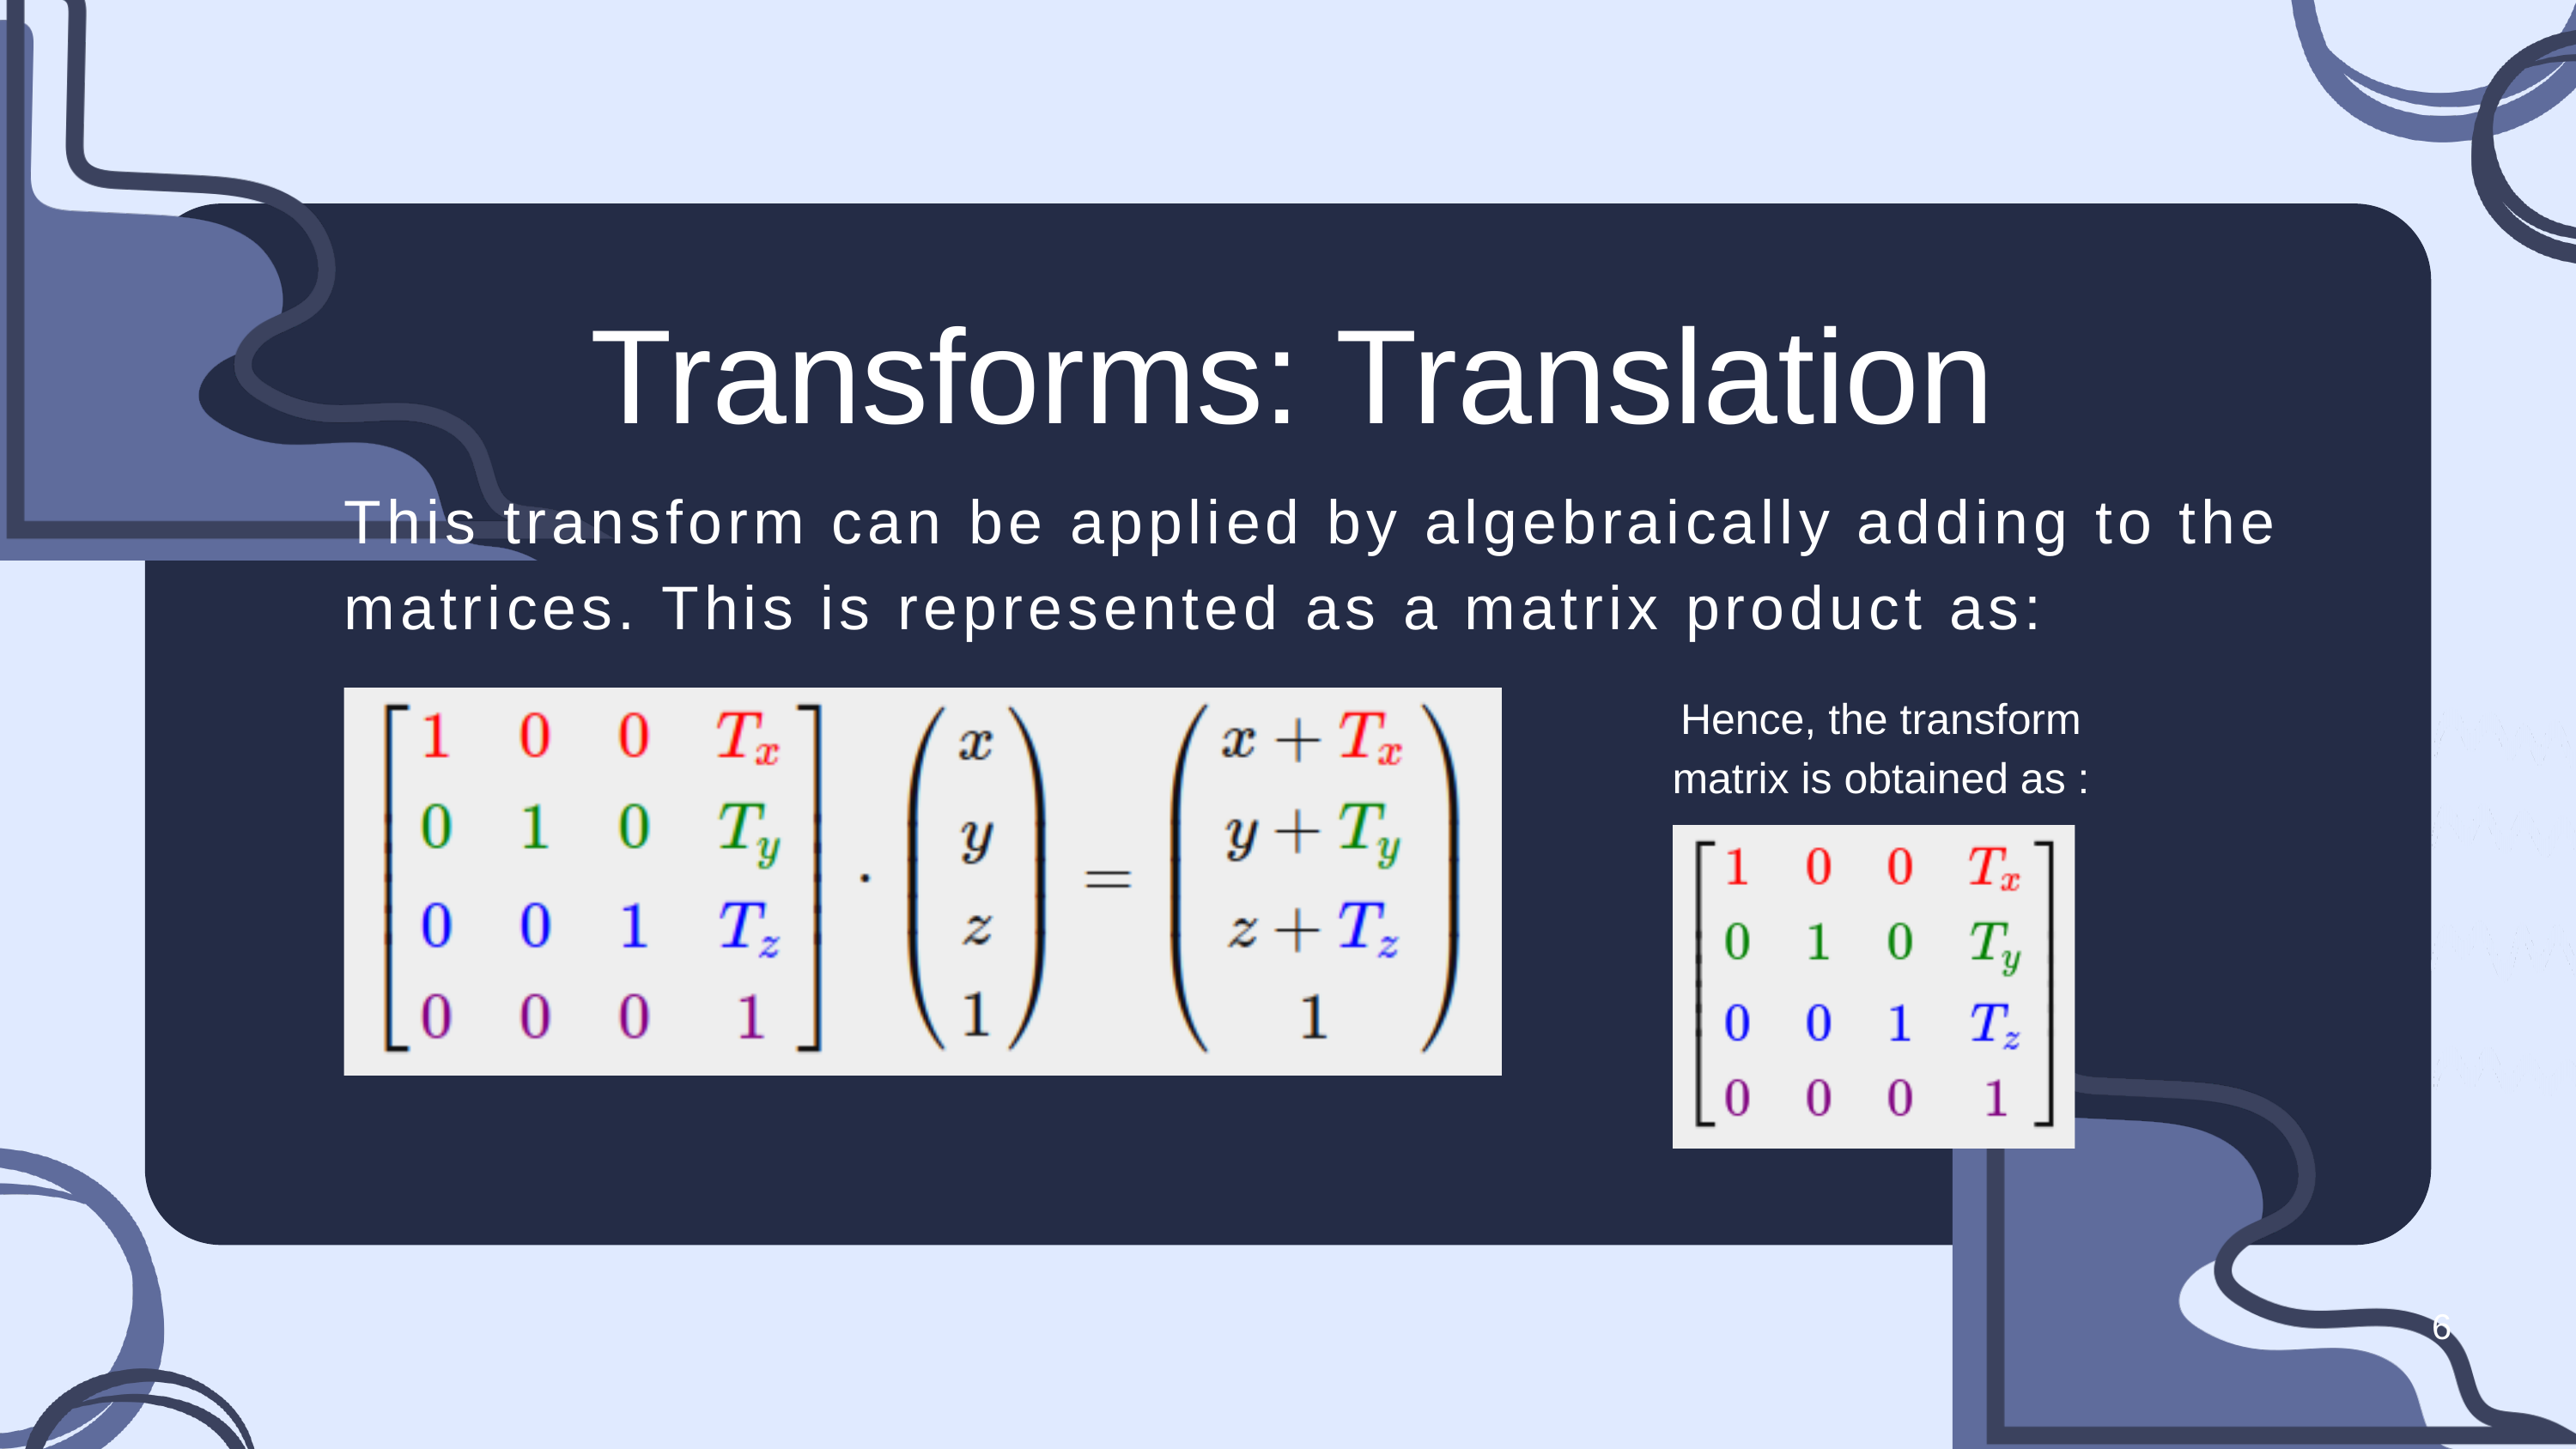

Transforms: Translation
This transform can be applied by algebraically adding to the matrices. This is represented as a matrix product as:
Hence, the transform matrix is obtained as :

6